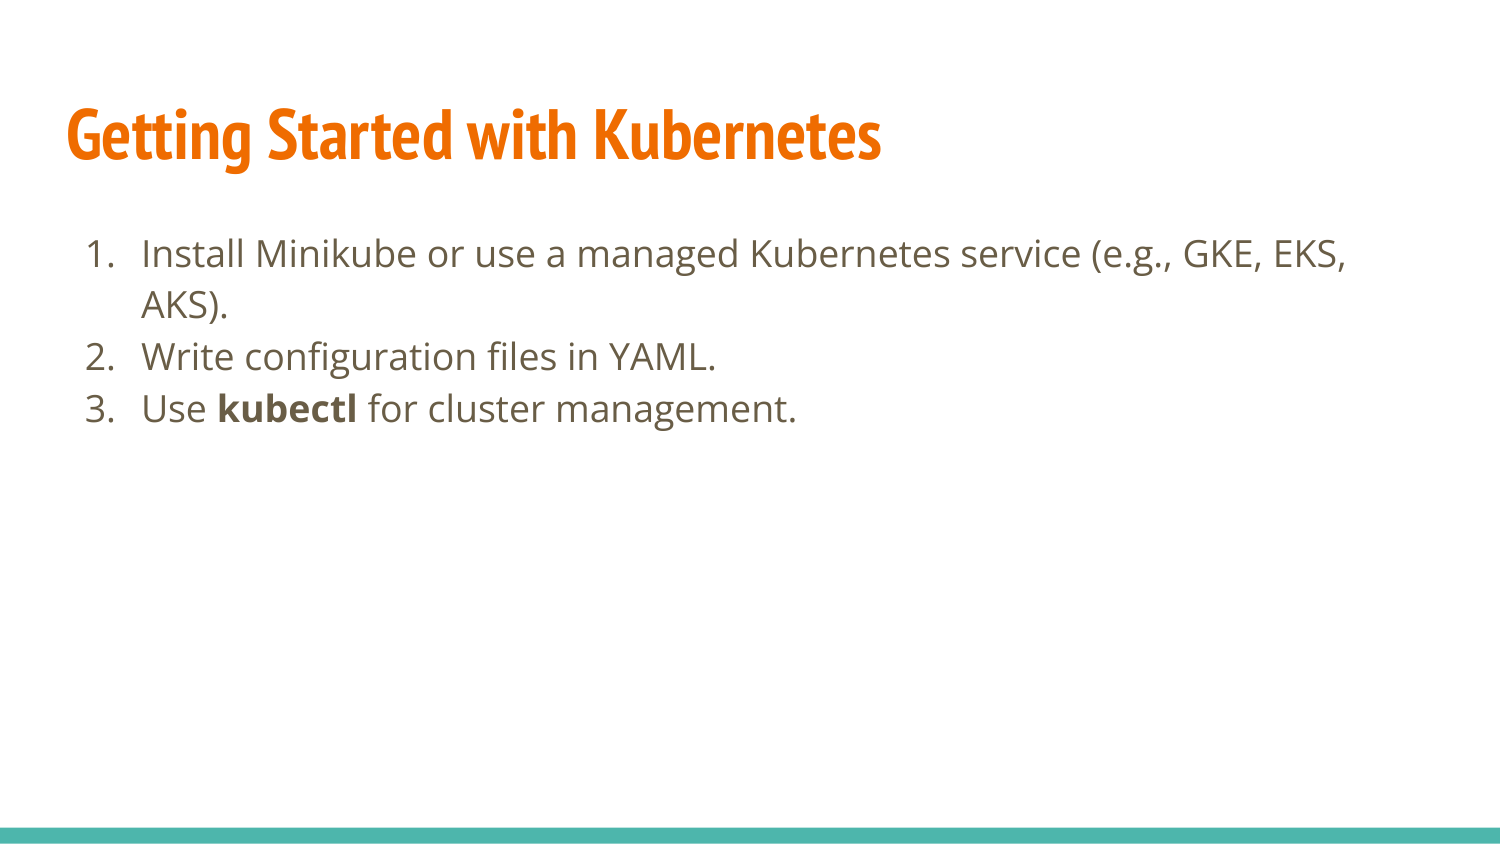

# Getting Started with Kubernetes
Install Minikube or use a managed Kubernetes service (e.g., GKE, EKS, AKS).
Write configuration files in YAML.
Use kubectl for cluster management.